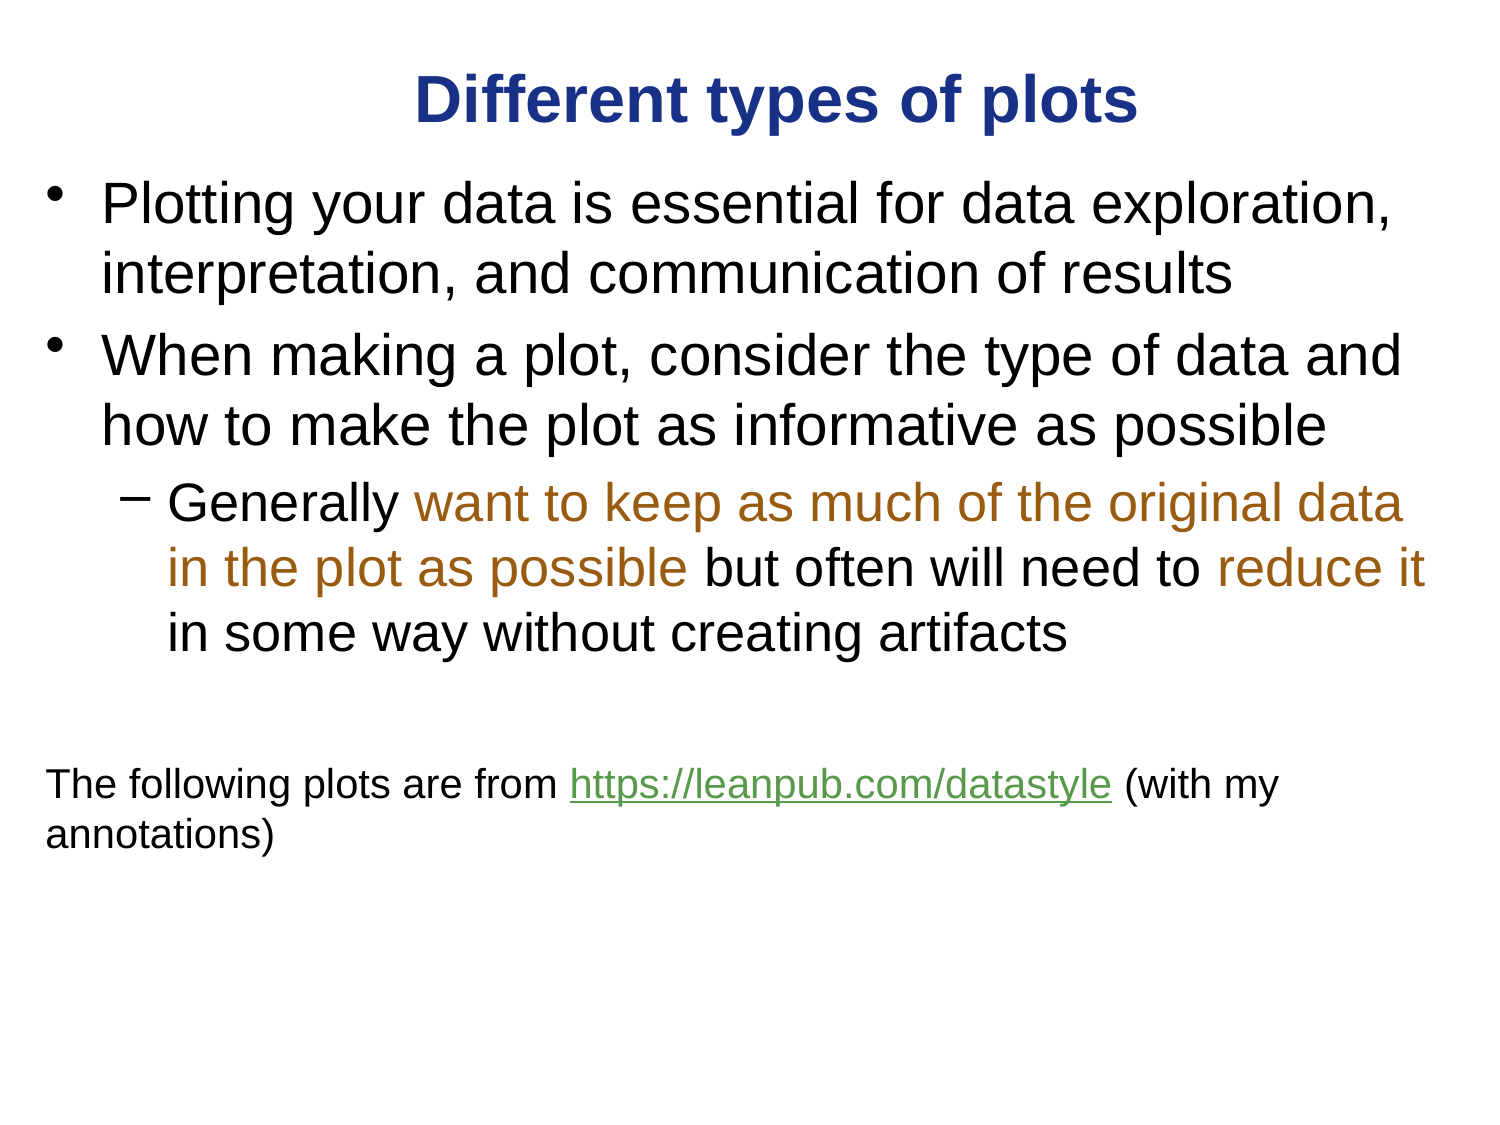

# Different types of plots
Plotting your data is essential for data exploration, interpretation, and communication of results
When making a plot, consider the type of data and how to make the plot as informative as possible
Generally want to keep as much of the original data in the plot as possible but often will need to reduce it in some way without creating artifacts

The following plots are from https://leanpub.com/datastyle (with my annotations)